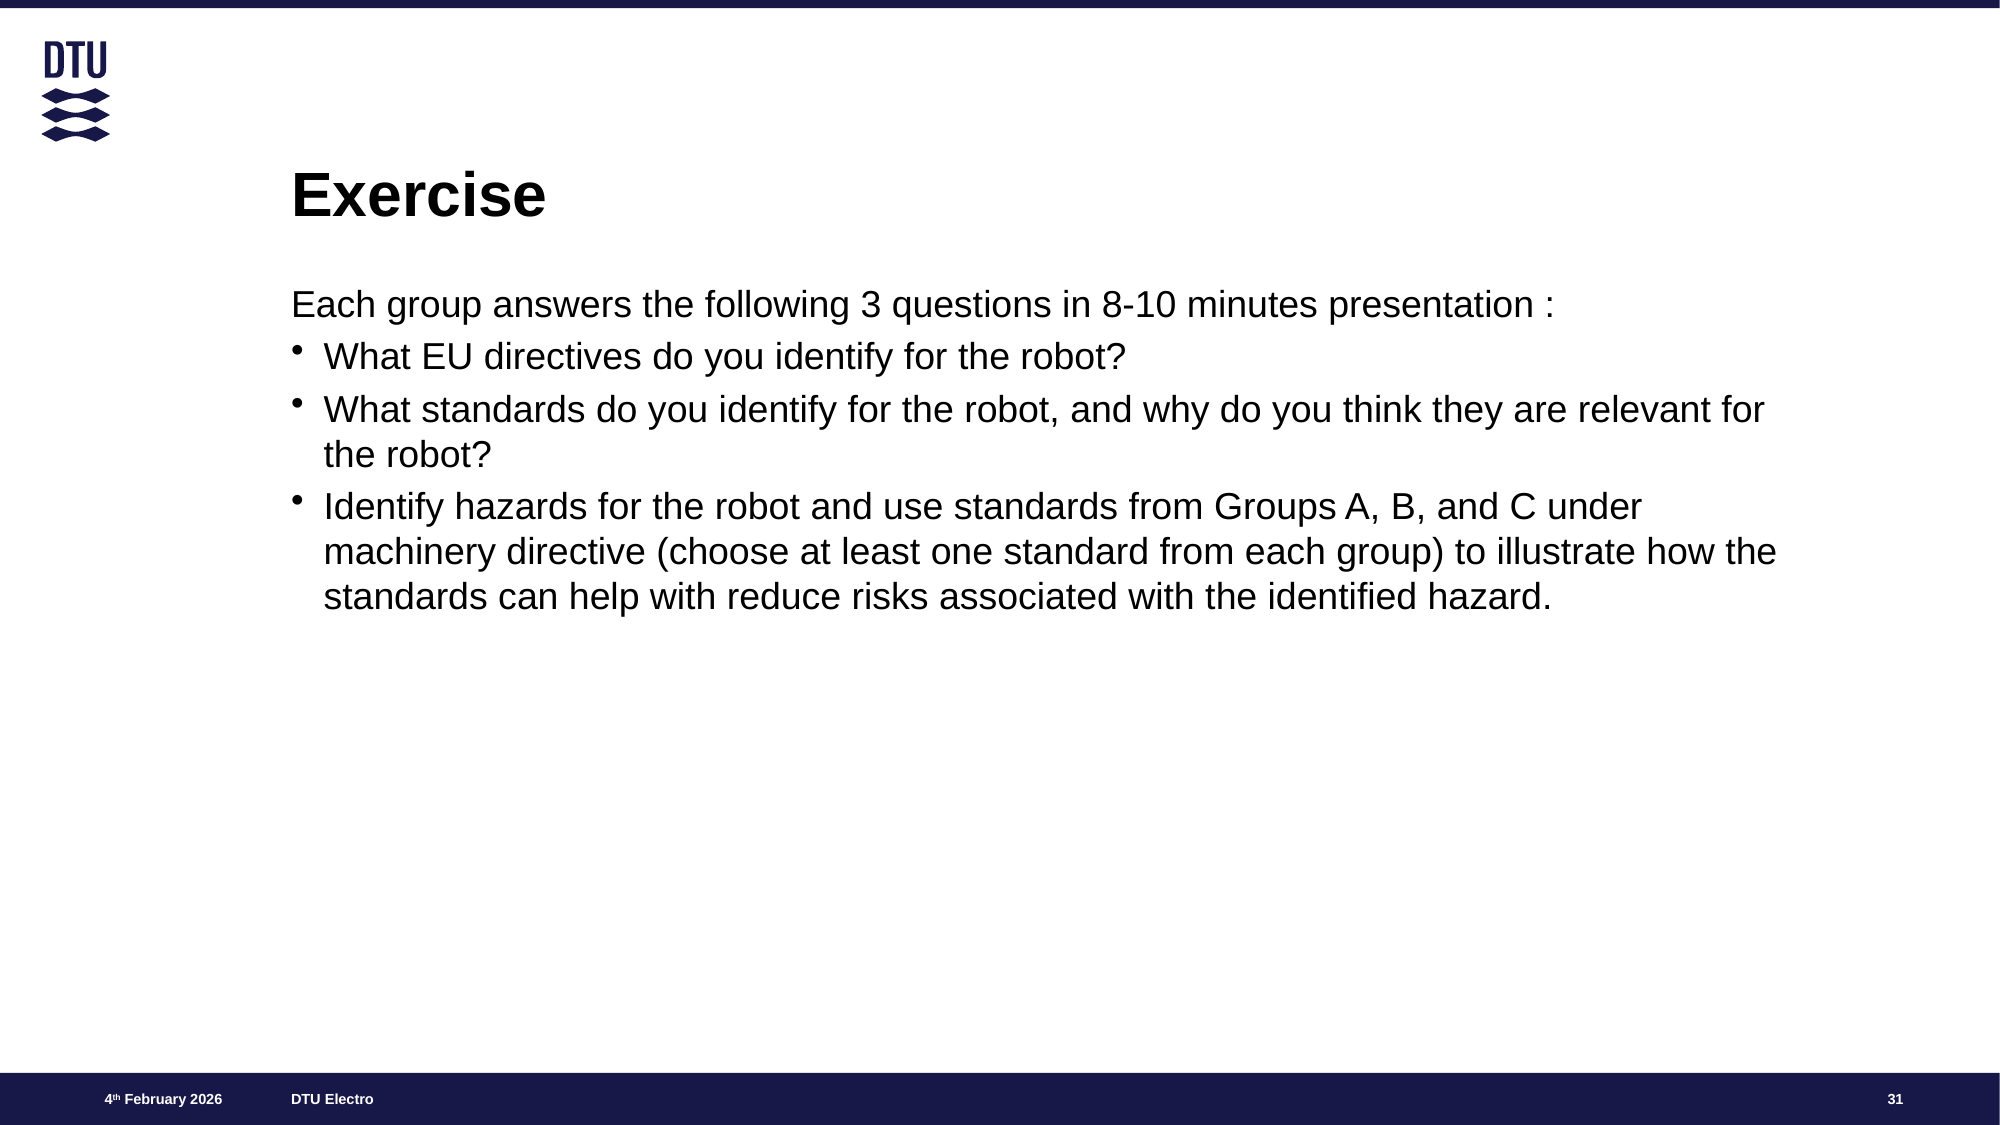

# Exercise
Each group answers the following 3 questions in 8-10 minutes presentation :
What EU directives do you identify for the robot?
What standards do you identify for the robot, and why do you think they are relevant for the robot?
Identify hazards for the robot and use standards from Groups A, B, and C under machinery directive (choose at least one standard from each group) to illustrate how the standards can help with reduce risks associated with the identified hazard.

31